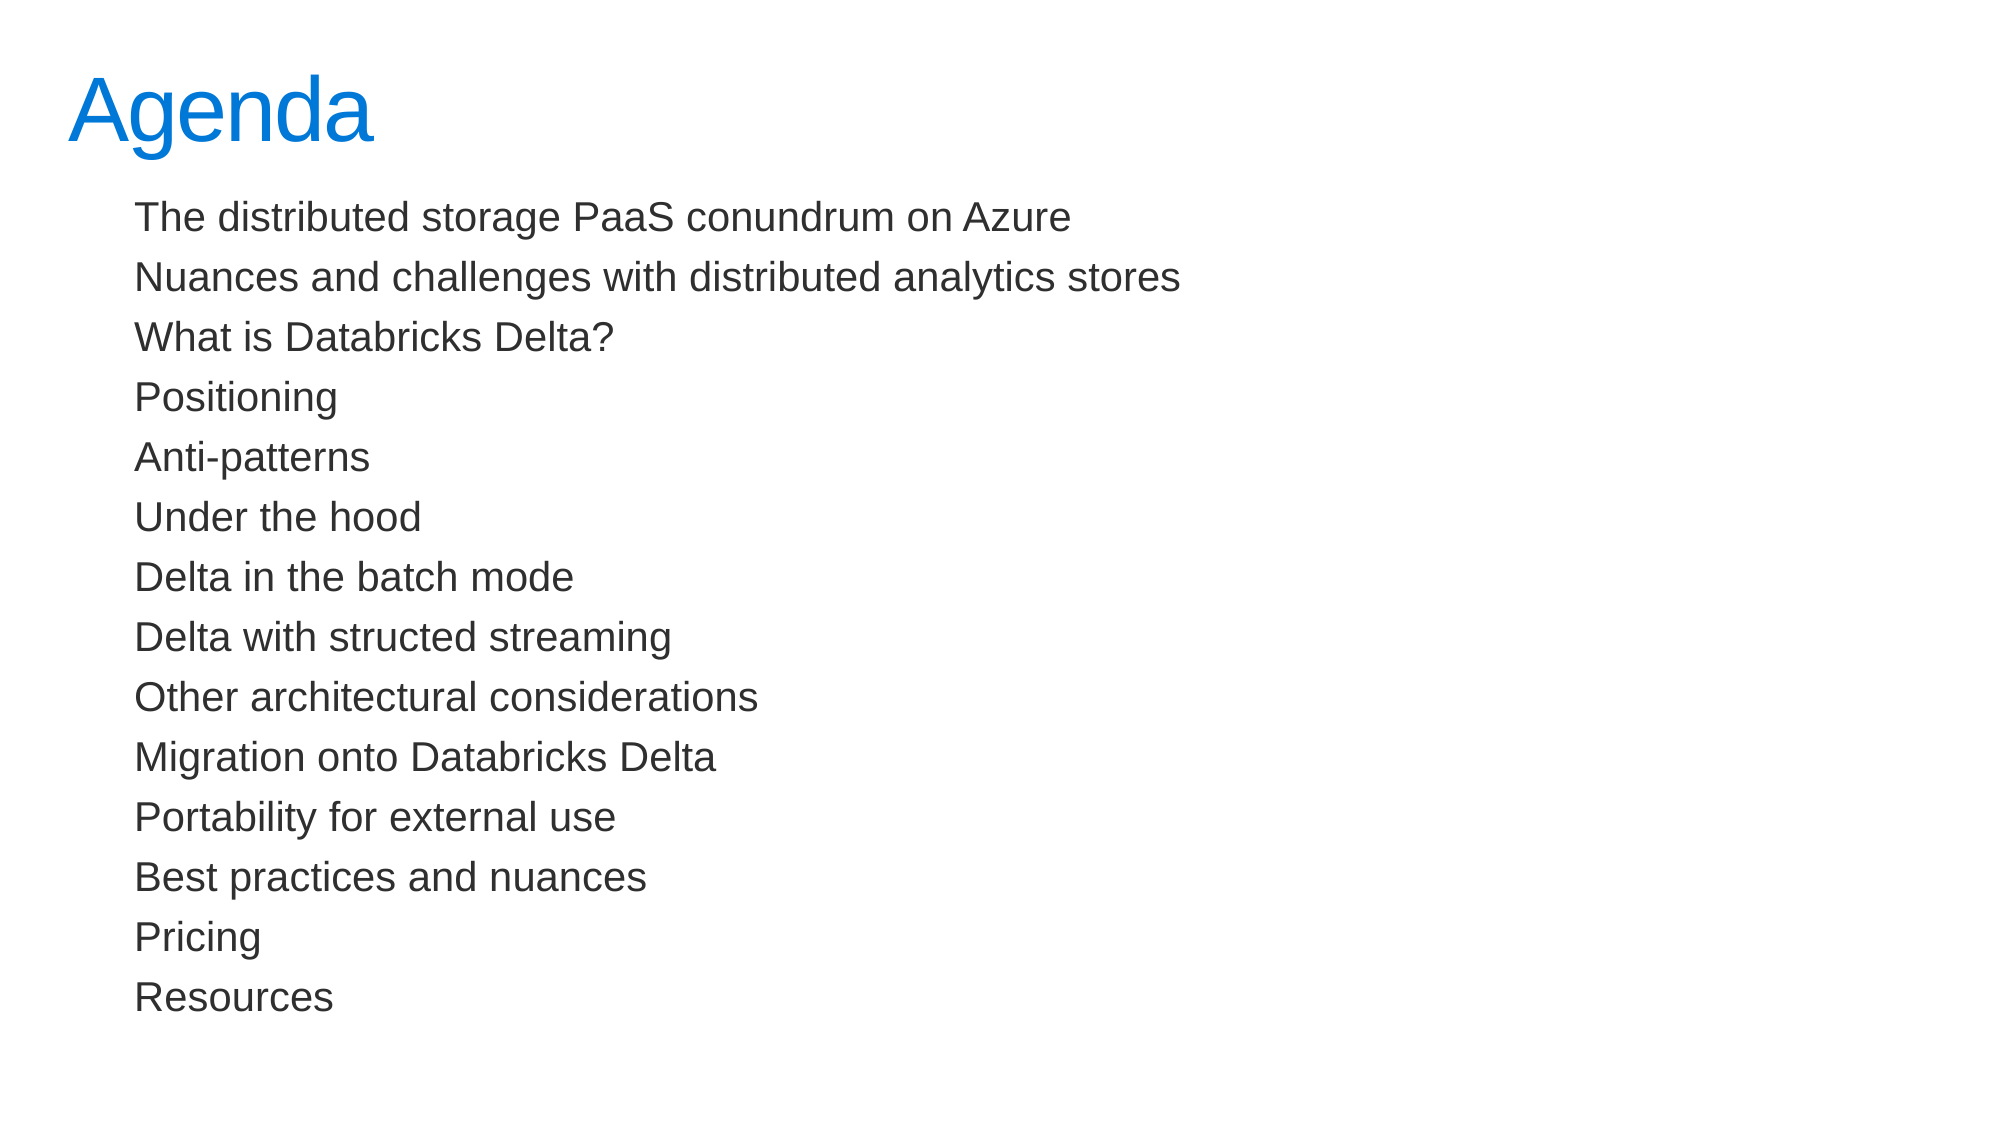

# Agenda
The distributed storage PaaS conundrum on Azure
Nuances and challenges with distributed analytics stores
What is Databricks Delta?
Positioning
Anti-patterns
Under the hood
Delta in the batch mode
Delta with structed streaming
Other architectural considerations
Migration onto Databricks Delta
Portability for external use
Best practices and nuances
Pricing
Resources